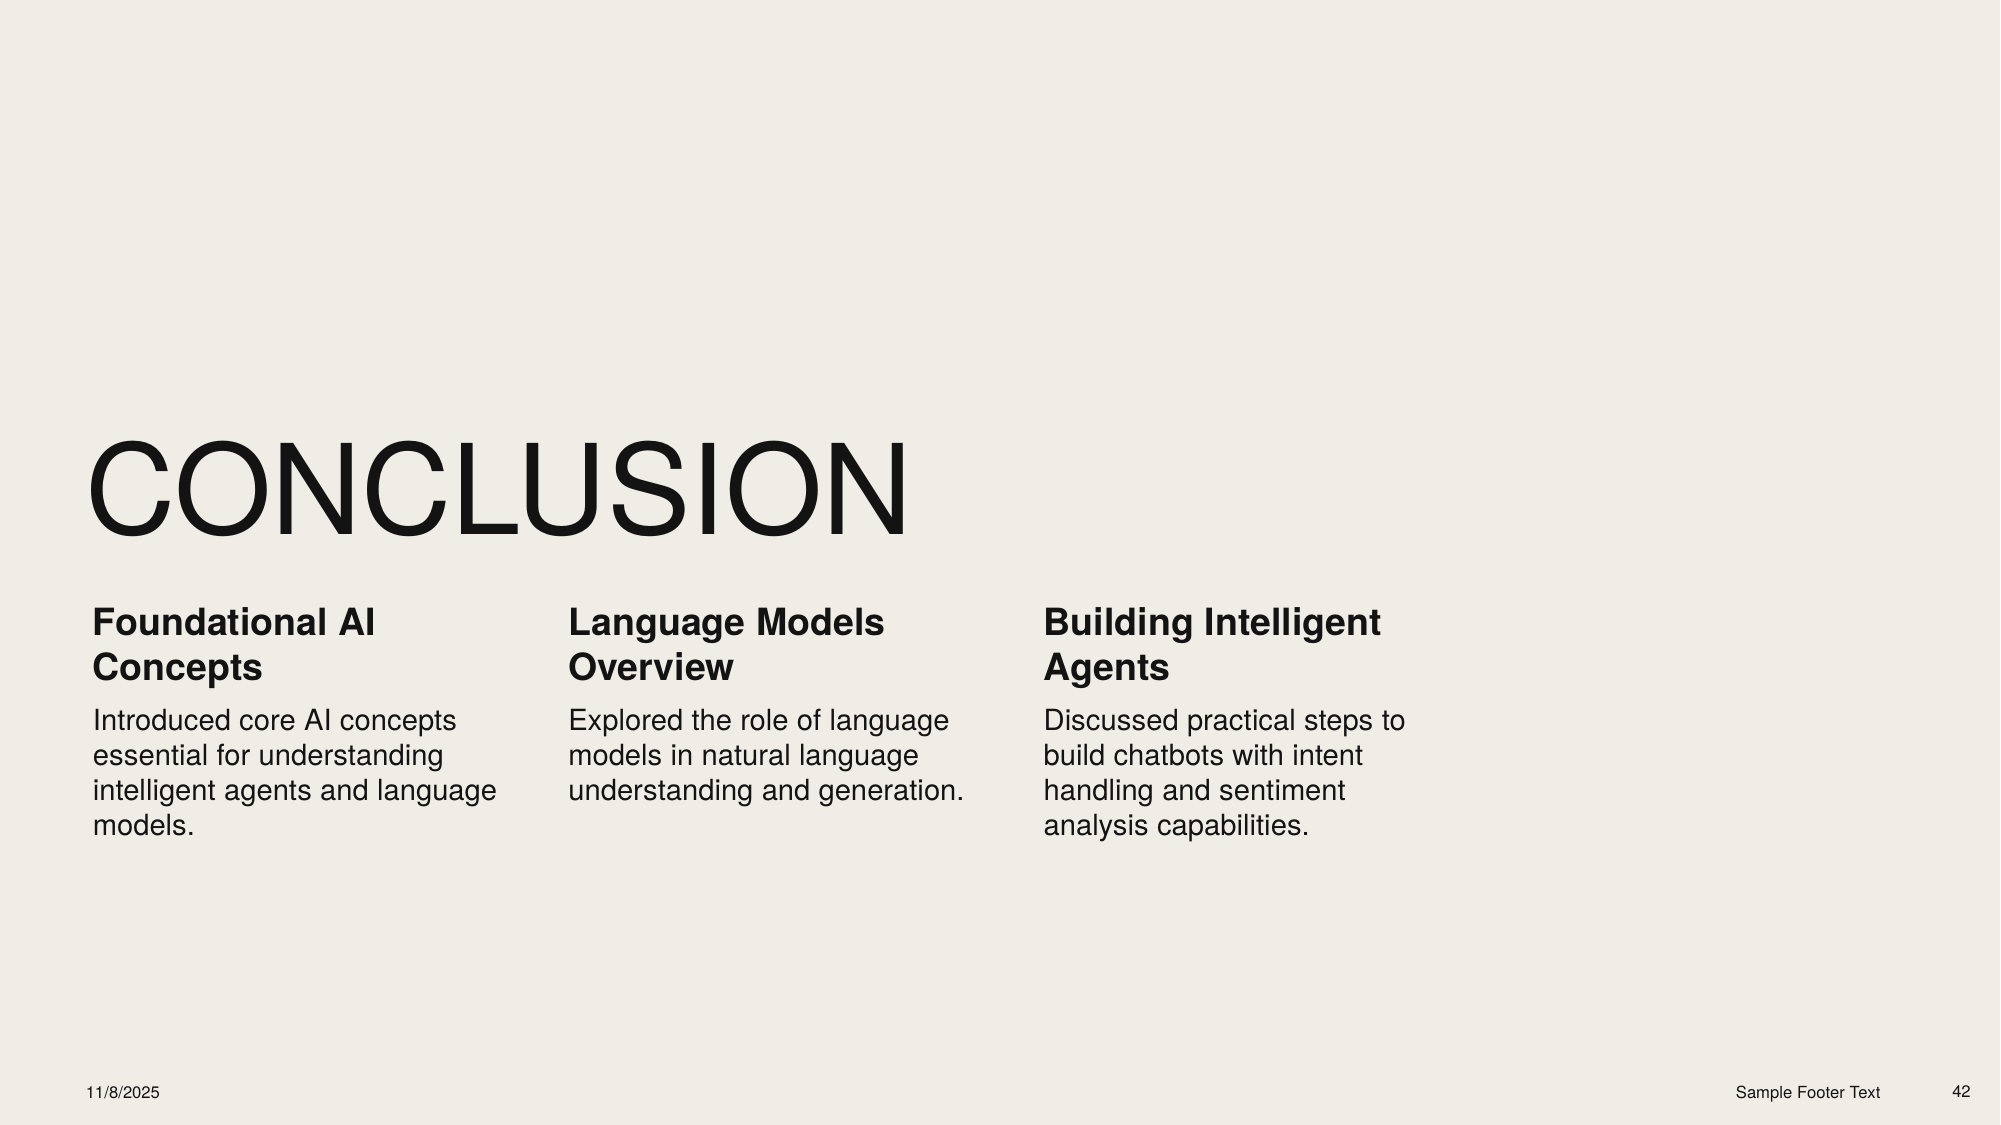

# Conclusion
Foundational AI Concepts
Introduced core AI concepts essential for understanding intelligent agents and language models.
Language Models Overview
Explored the role of language models in natural language understanding and generation.
Building Intelligent Agents
Discussed practical steps to build chatbots with intent handling and sentiment analysis capabilities.
11/8/2025
Sample Footer Text
42